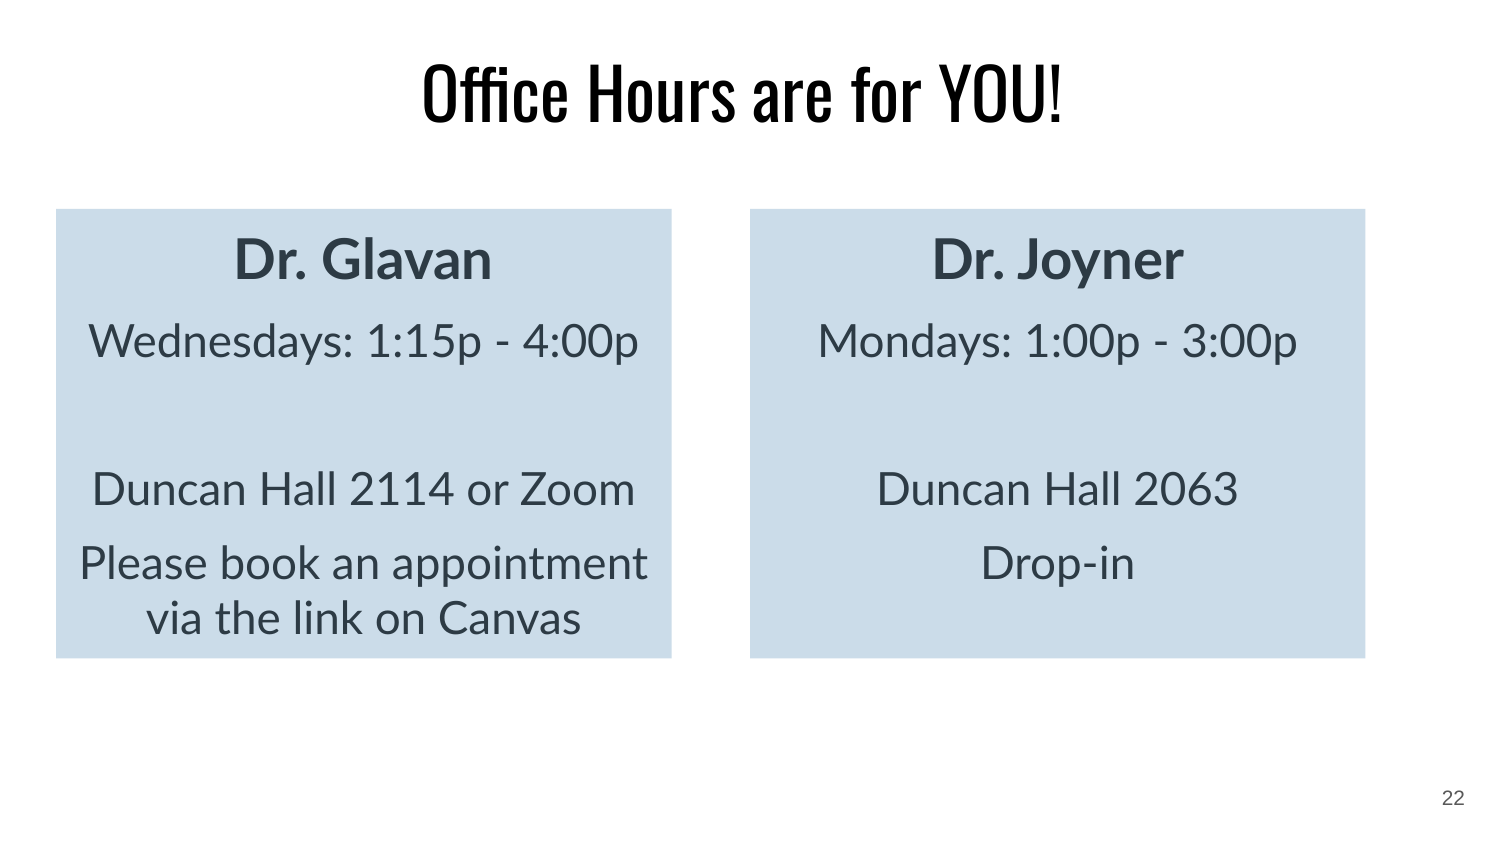

Office Hours are for YOU!
Dr. Glavan
Wednesdays: 1:15p - 4:00p

Duncan Hall 2114 or Zoom
Please book an appointment via the link on Canvas
Dr. Joyner
Mondays: 1:00p - 3:00p

Duncan Hall 2063
Drop-in
22